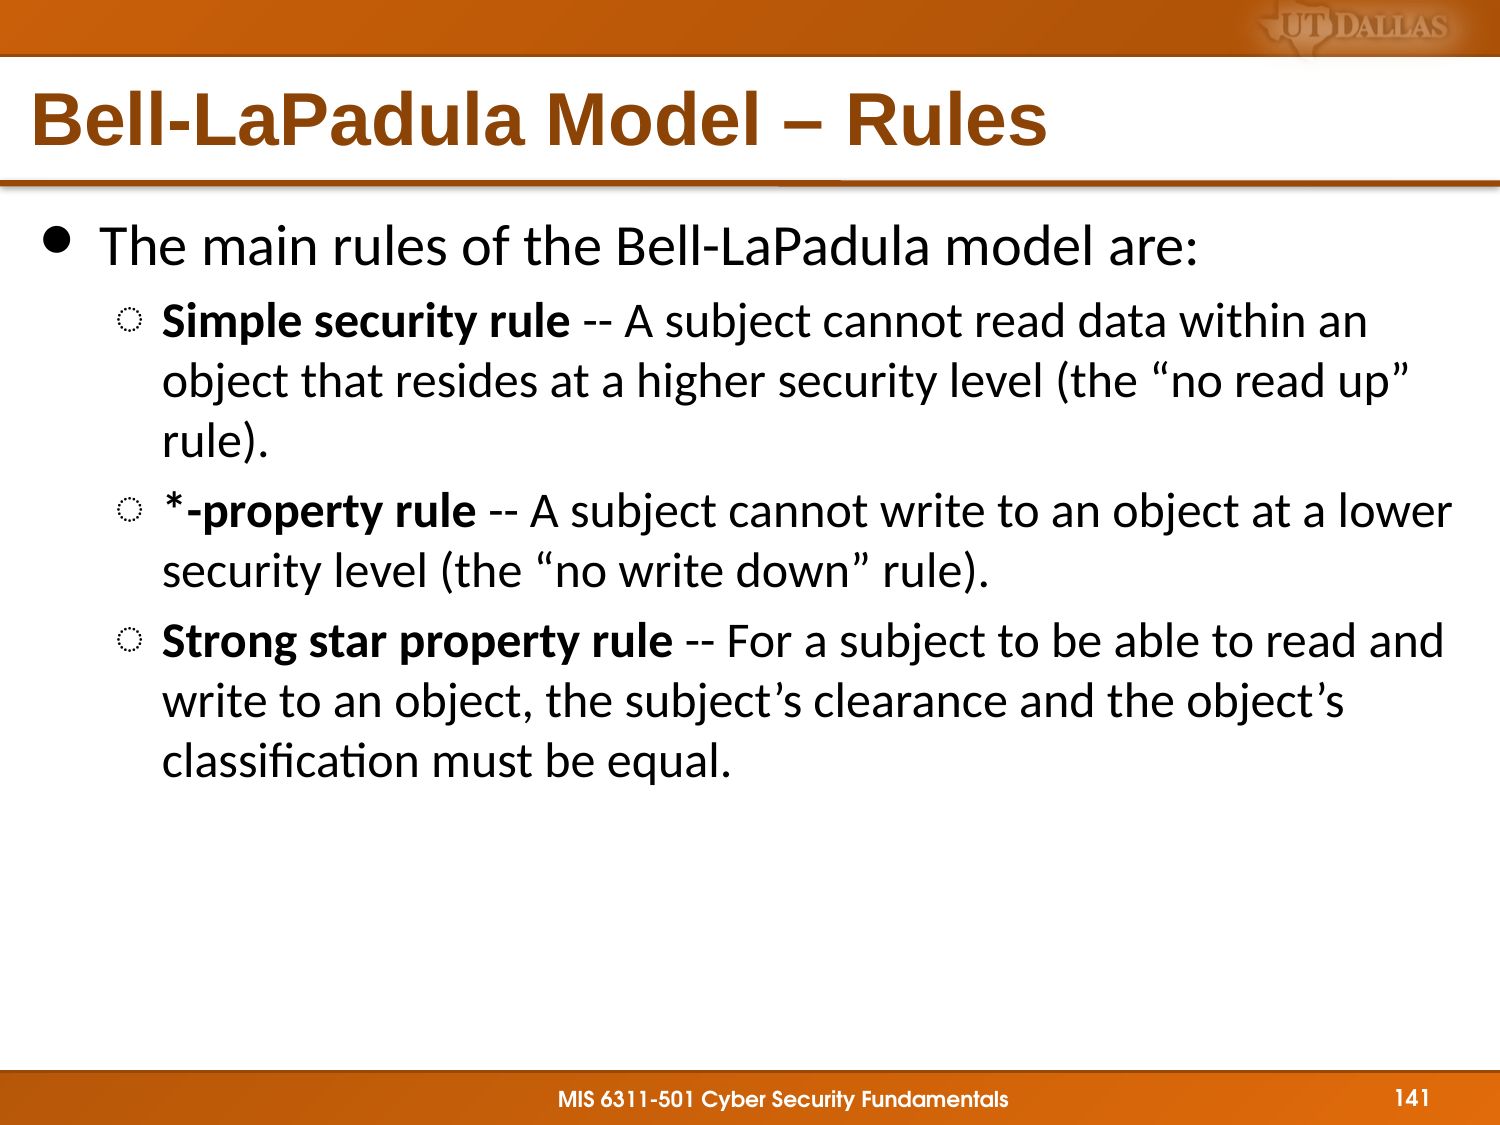

# Bell-LaPadula Model – Rules
The main rules of the Bell-LaPadula model are:
Simple security rule -- A subject cannot read data within an object that resides at a higher security level (the “no read up” rule).
*-property rule -- A subject cannot write to an object at a lower security level (the “no write down” rule).
Strong star property rule -- For a subject to be able to read and write to an object, the subject’s clearance and the object’s classification must be equal.

141